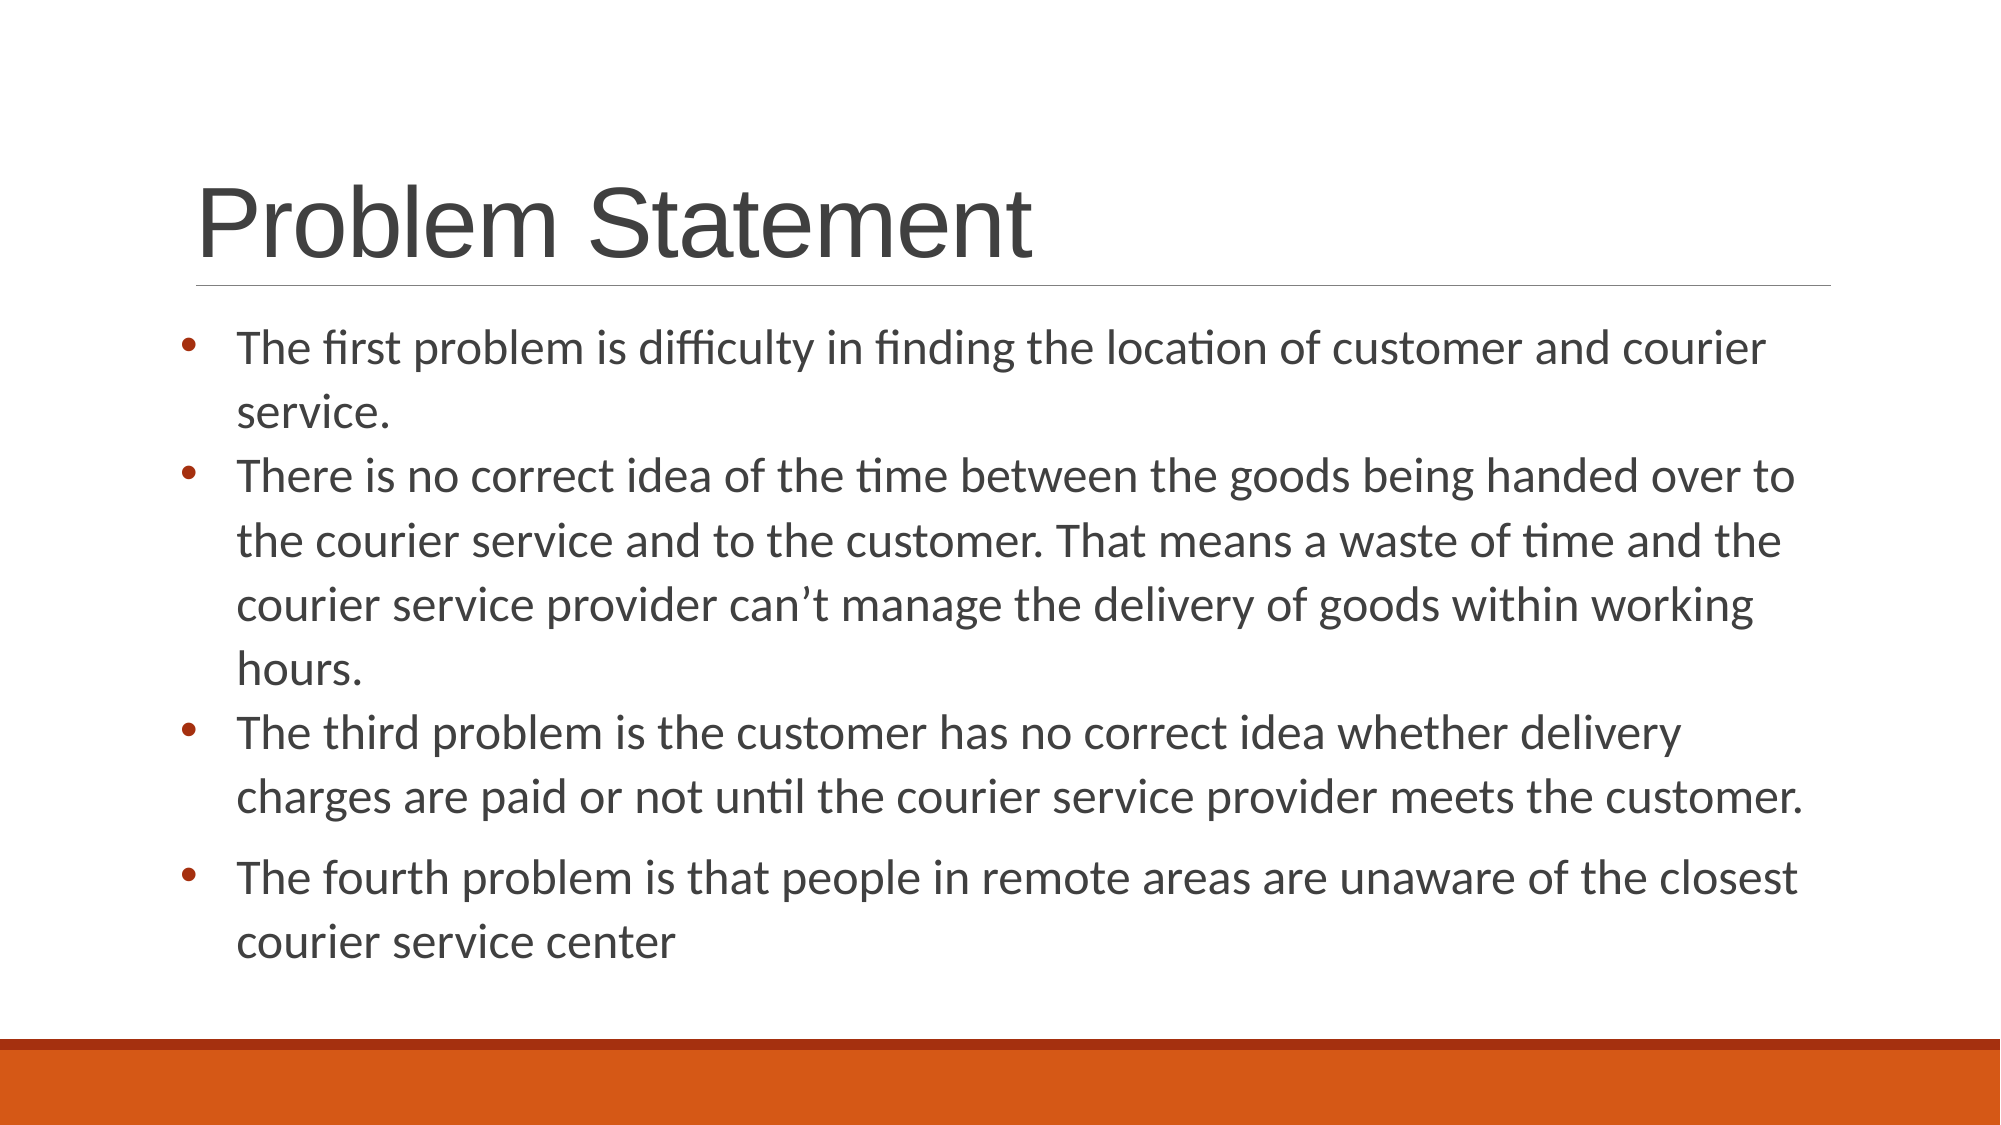

# Problem Statement
The first problem is difficulty in finding the location of customer and courier service.
There is no correct idea of the time between the goods being handed over to the courier service and to the customer. That means a waste of time and the courier service provider can’t manage the delivery of goods within working hours.
The third problem is the customer has no correct idea whether delivery charges are paid or not until the courier service provider meets the customer.
The fourth problem is that people in remote areas are unaware of the closest courier service center